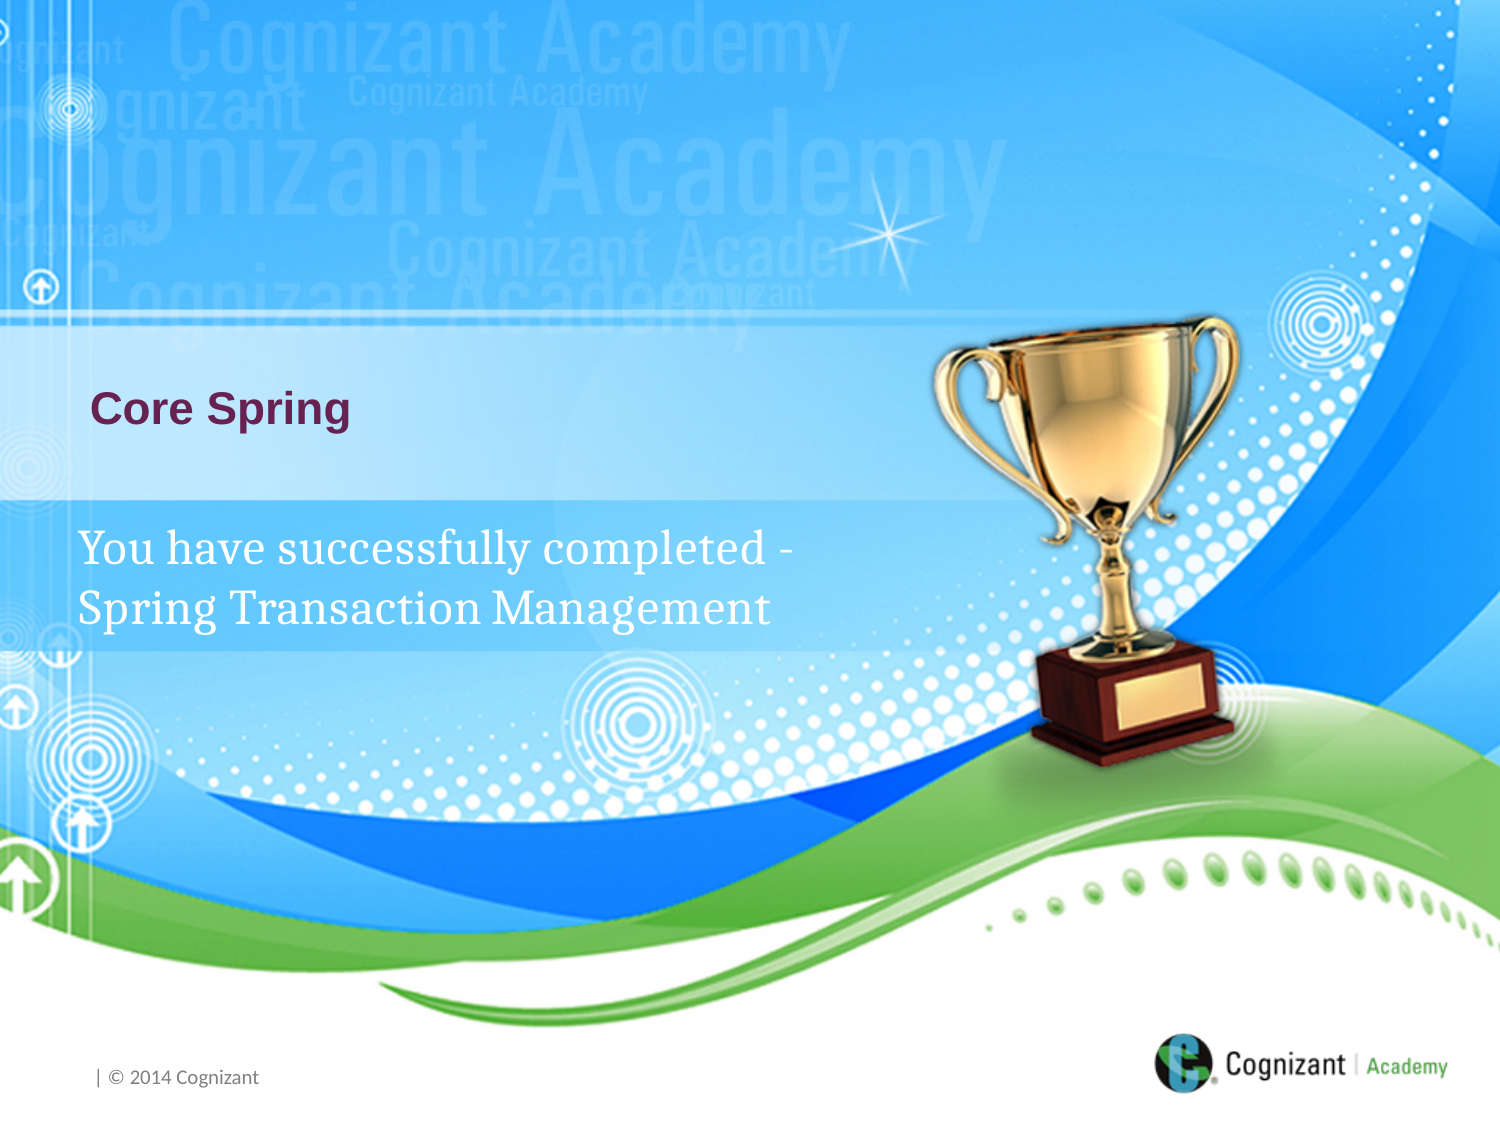

Core Spring
You have successfully completed -
Spring Transaction Management